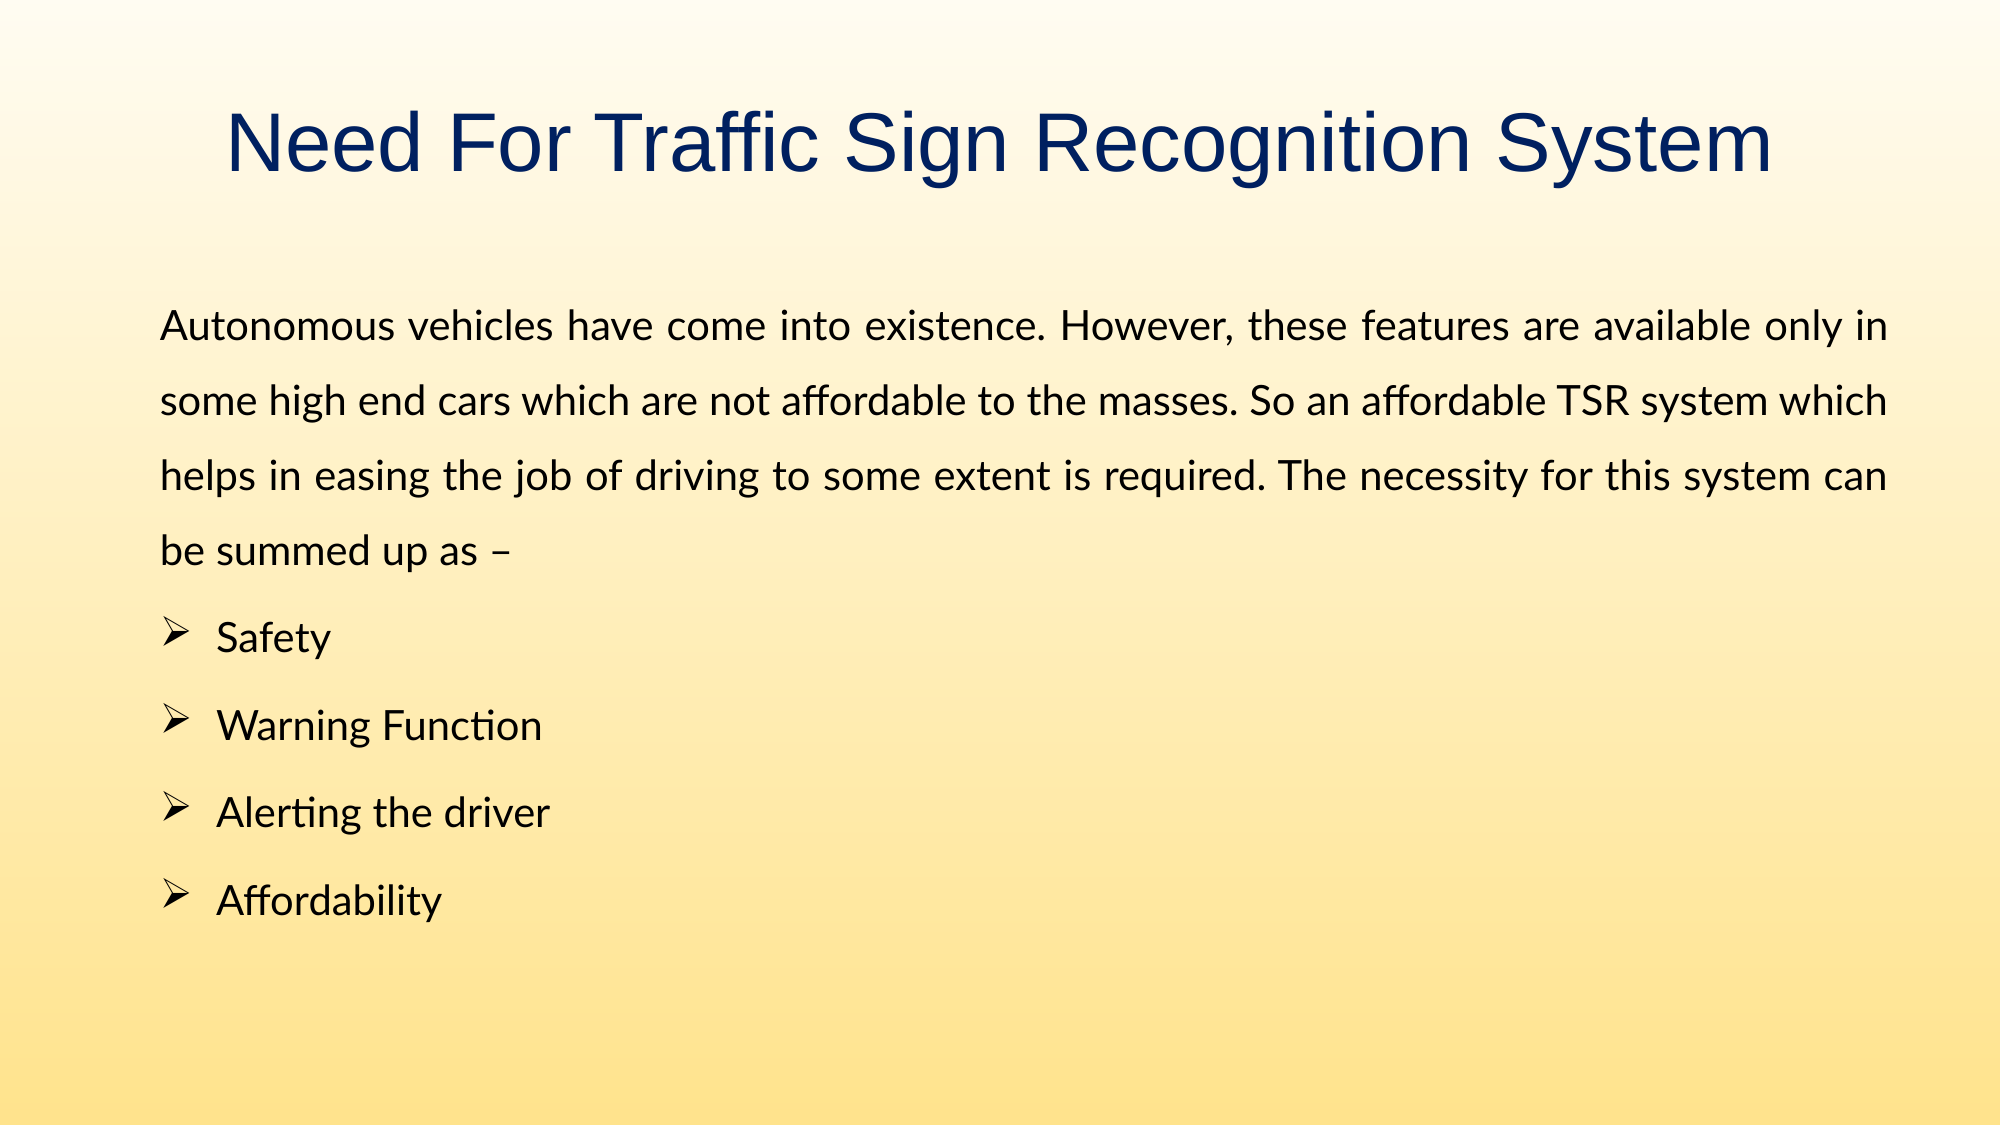

Need For Traffic Sign Recognition System
Autonomous vehicles have come into existence. However, these features are available only in some high end cars which are not affordable to the masses. So an affordable TSR system which helps in easing the job of driving to some extent is required. The necessity for this system can be summed up as –
Safety
Warning Function
Alerting the driver
Affordability